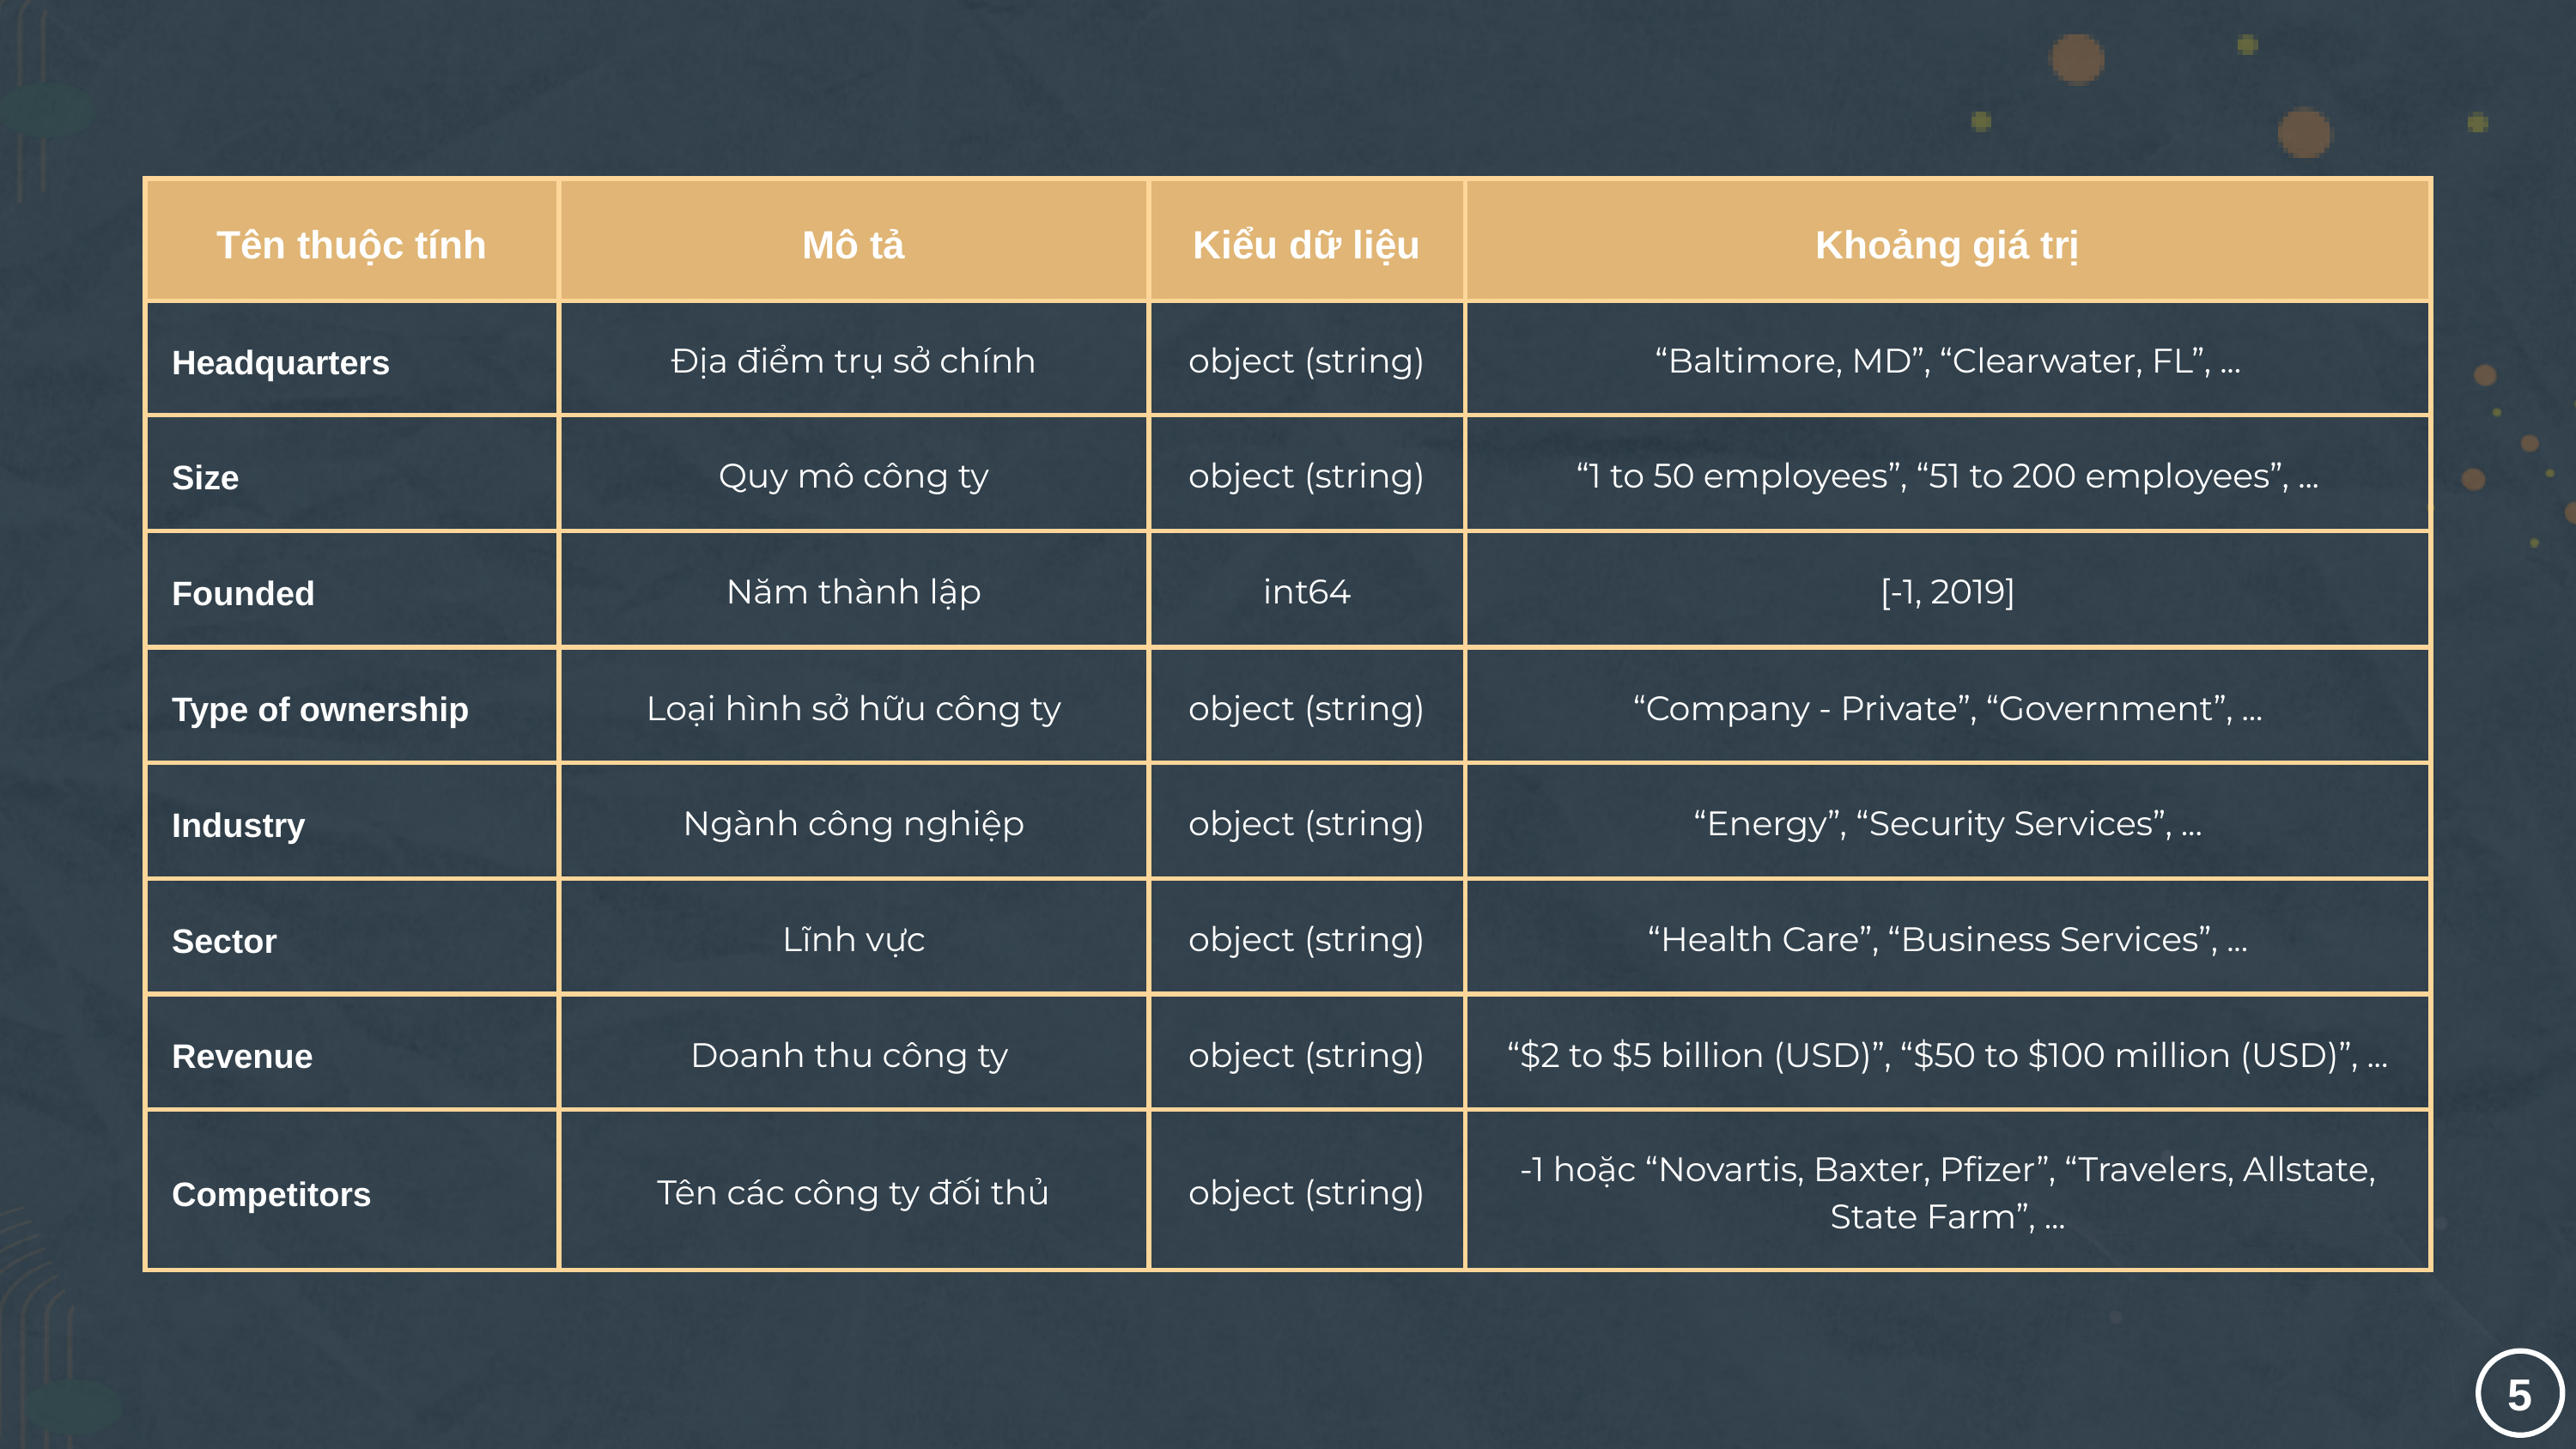

| Tên thuộc tính | Mô tả | Kiểu dữ liệu | Khoảng giá trị |
| --- | --- | --- | --- |
| Headquarters | Địa điểm trụ sở chính | object (string) | “Baltimore, MD”, “Clearwater, FL”, ... |
| Size | Quy mô công ty | object (string) | “1 to 50 employees”, “51 to 200 employees”, ... |
| Founded | Năm thành lập | int64 | [-1, 2019] |
| Type of ownership | Loại hình sở hữu công ty | object (string) | “Company - Private”, “Government”, ... |
| Industry | Ngành công nghiệp | object (string) | “Energy”, “Security Services”, ... |
| Sector | Lĩnh vực | object (string) | “Health Care”, “Business Services”, ... |
| Revenue | Doanh thu công ty | object (string) | “$2 to $5 billion (USD)”, “$50 to $100 million (USD)”, ... |
| Competitors | Tên các công ty đối thủ | object (string) | -1 hoặc “Novartis, Baxter, Pfizer”, “Travelers, Allstate, State Farm”, ... |

5